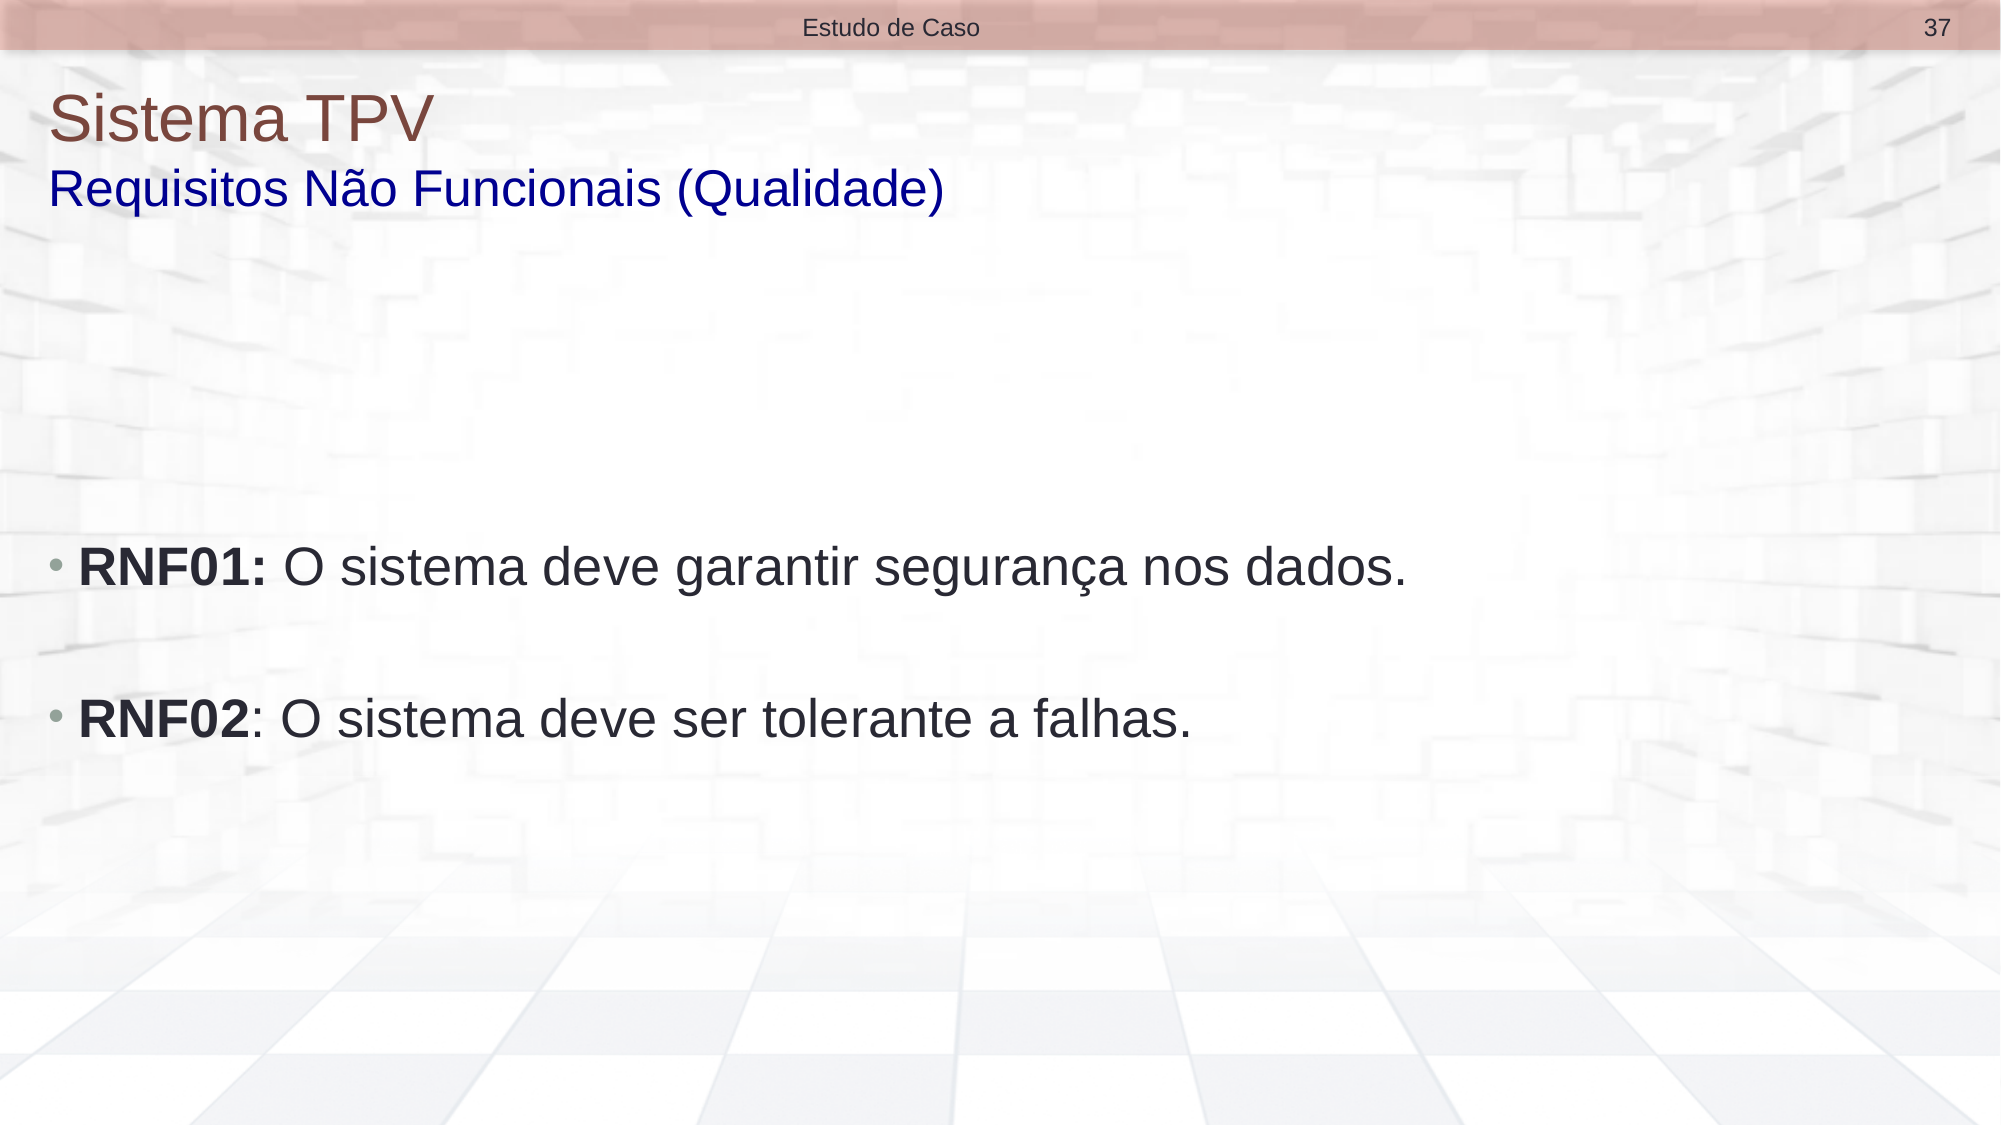

37
Estudo de Caso
# Sistema TPV Requisitos Não Funcionais (Qualidade)
RNF01: O sistema deve garantir segurança nos dados.

RNF02: O sistema deve ser tolerante a falhas.